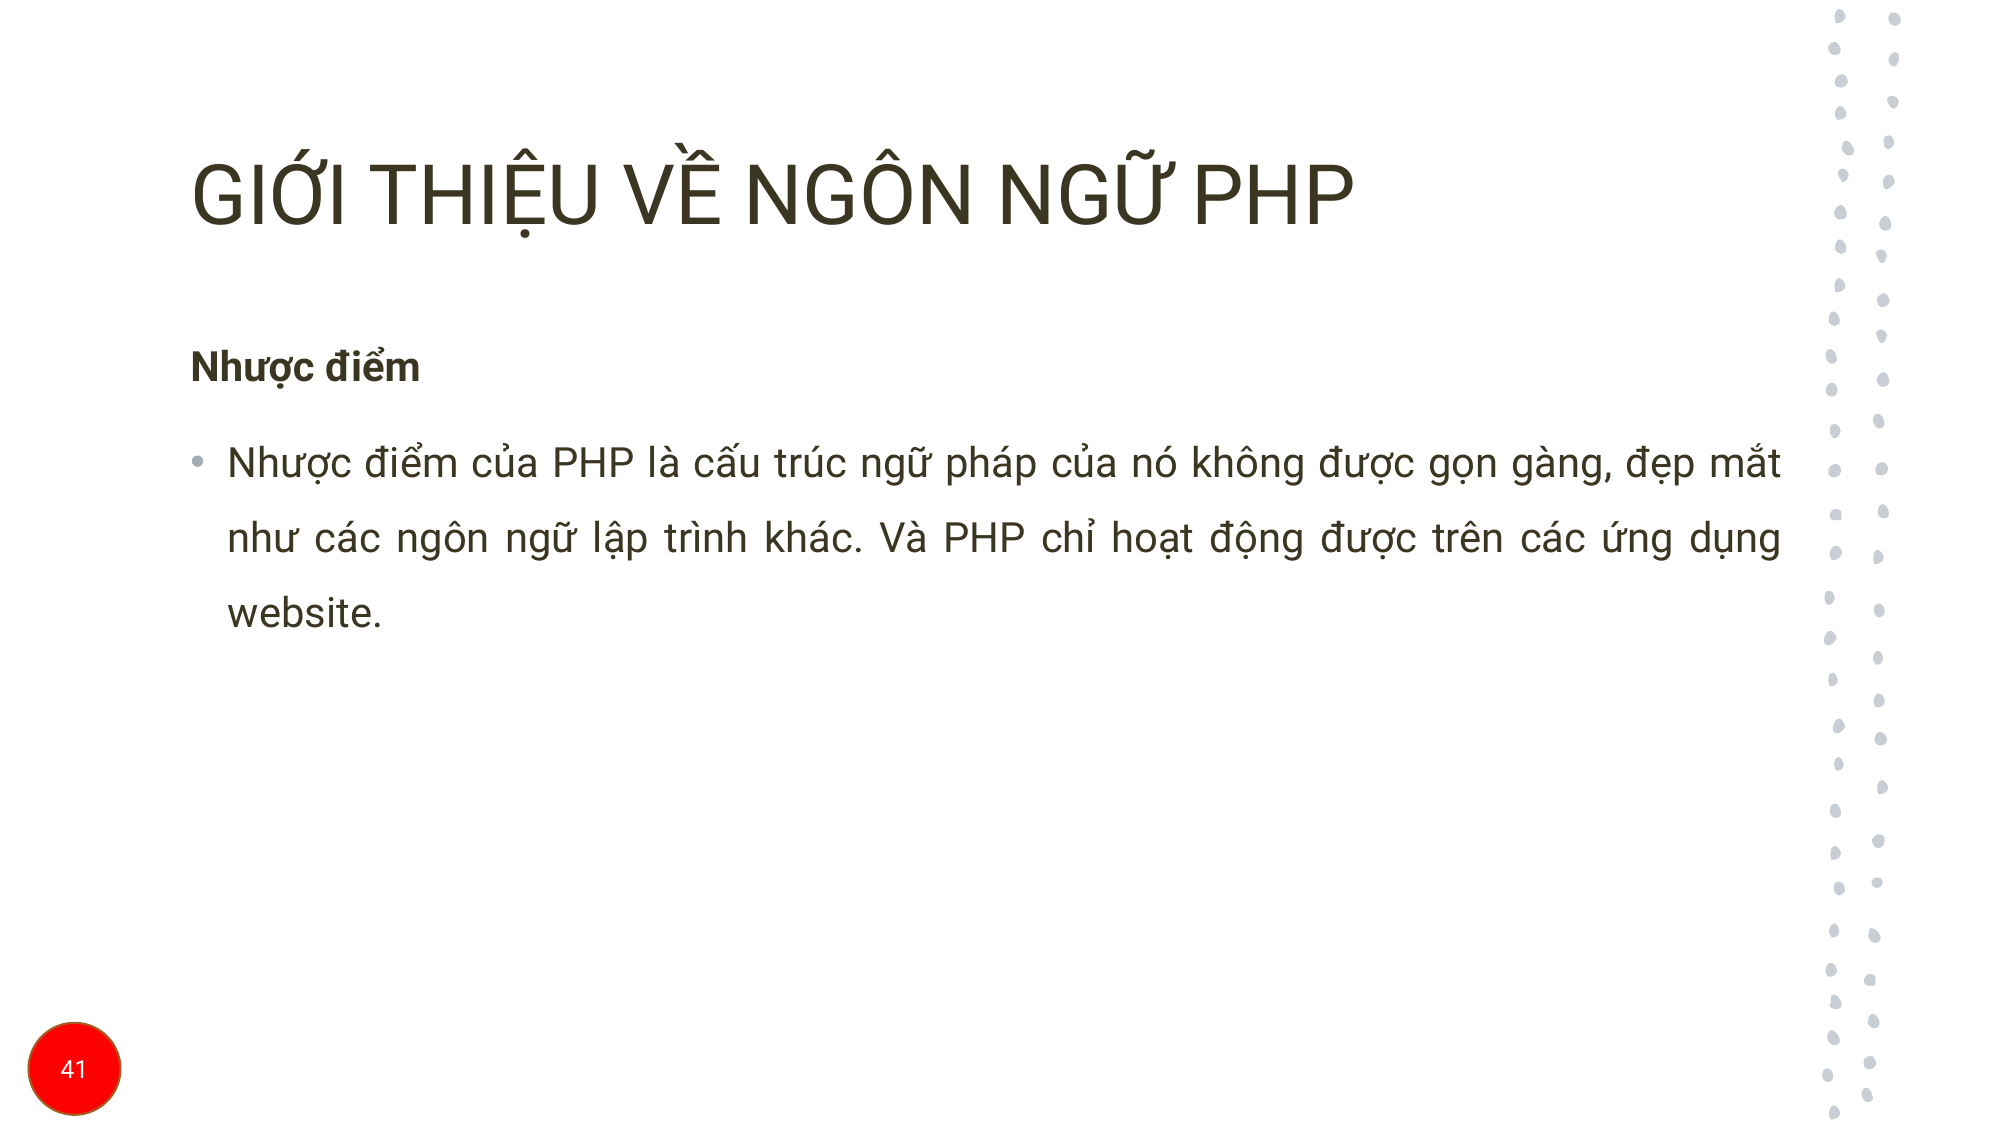

# GIỚI THIỆU VỀ NGÔN NGỮ PHP
Nhược điểm
Nhược điểm của PHP là cấu trúc ngữ pháp của nó không được gọn gàng, đẹp mắt như các ngôn ngữ lập trình khác. Và PHP chỉ hoạt động được trên các ứng dụng website.
41